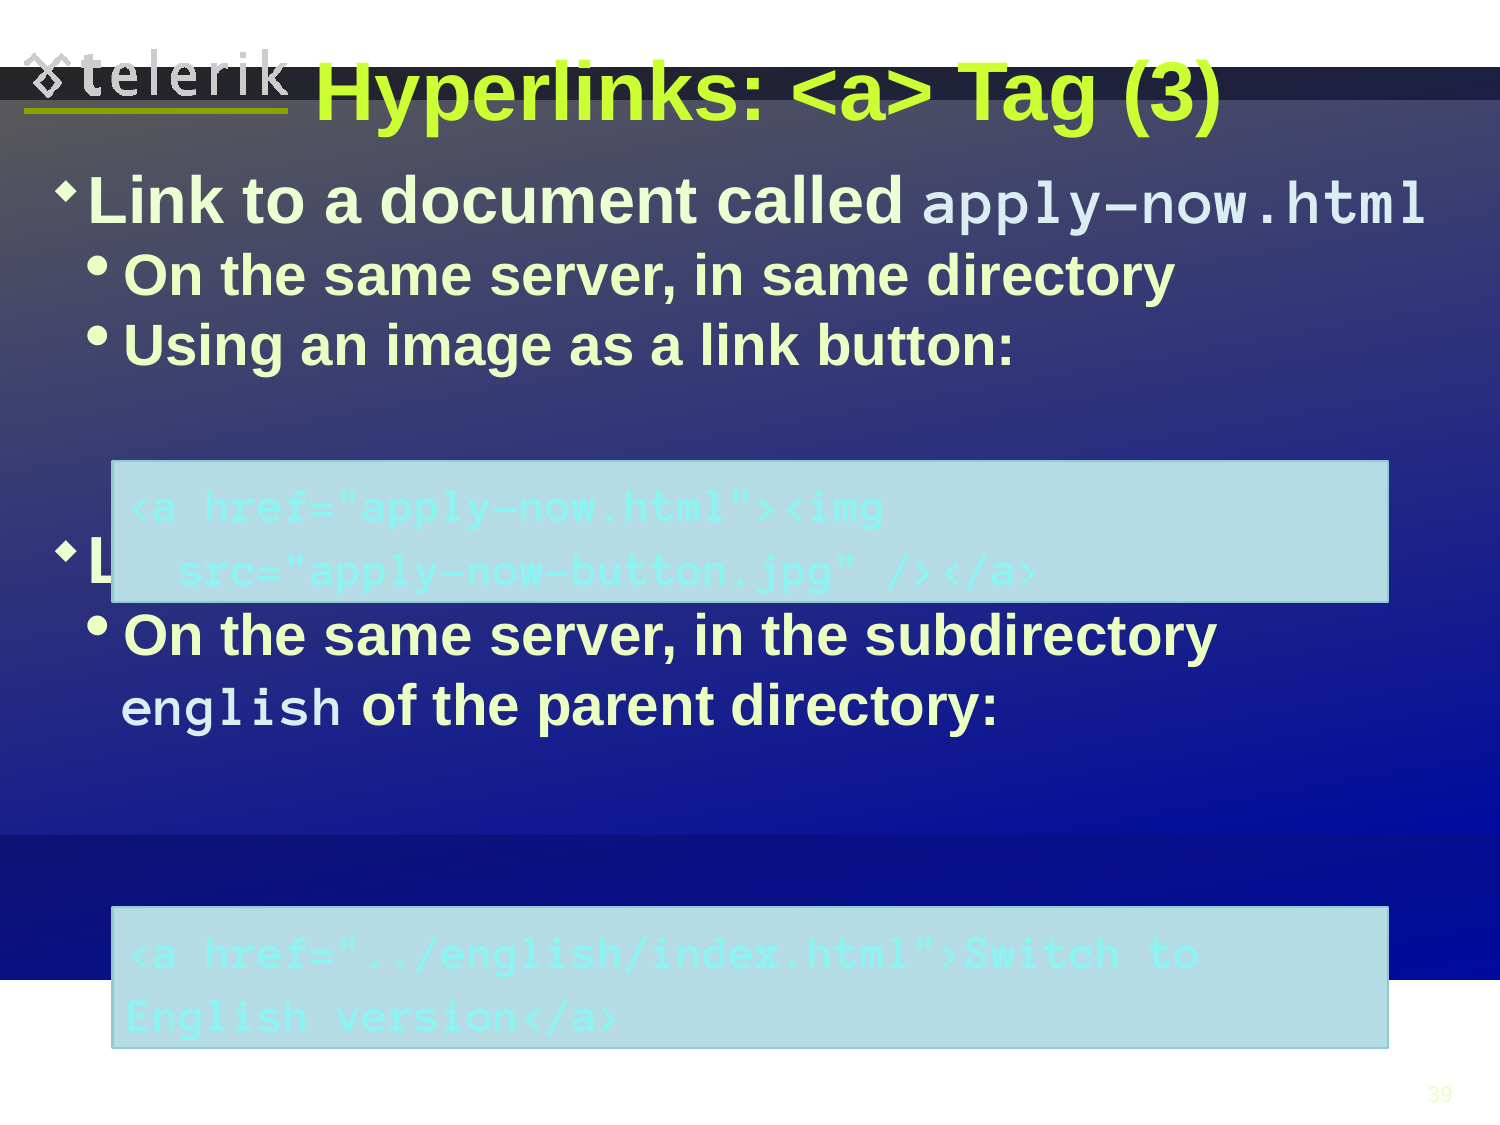

Hyperlinks: <a> Tag (3)
Link to a document called apply-now.html
On the same server, in same directory
Using an image as a link button:

Link to a document called index.html
On the same server, in the subdirectory english of the parent directory:
<a href="apply-now.html"><img
  src="apply-now-button.jpg" /></a>
<a href="../english/index.html">Switch to English version</a>
39